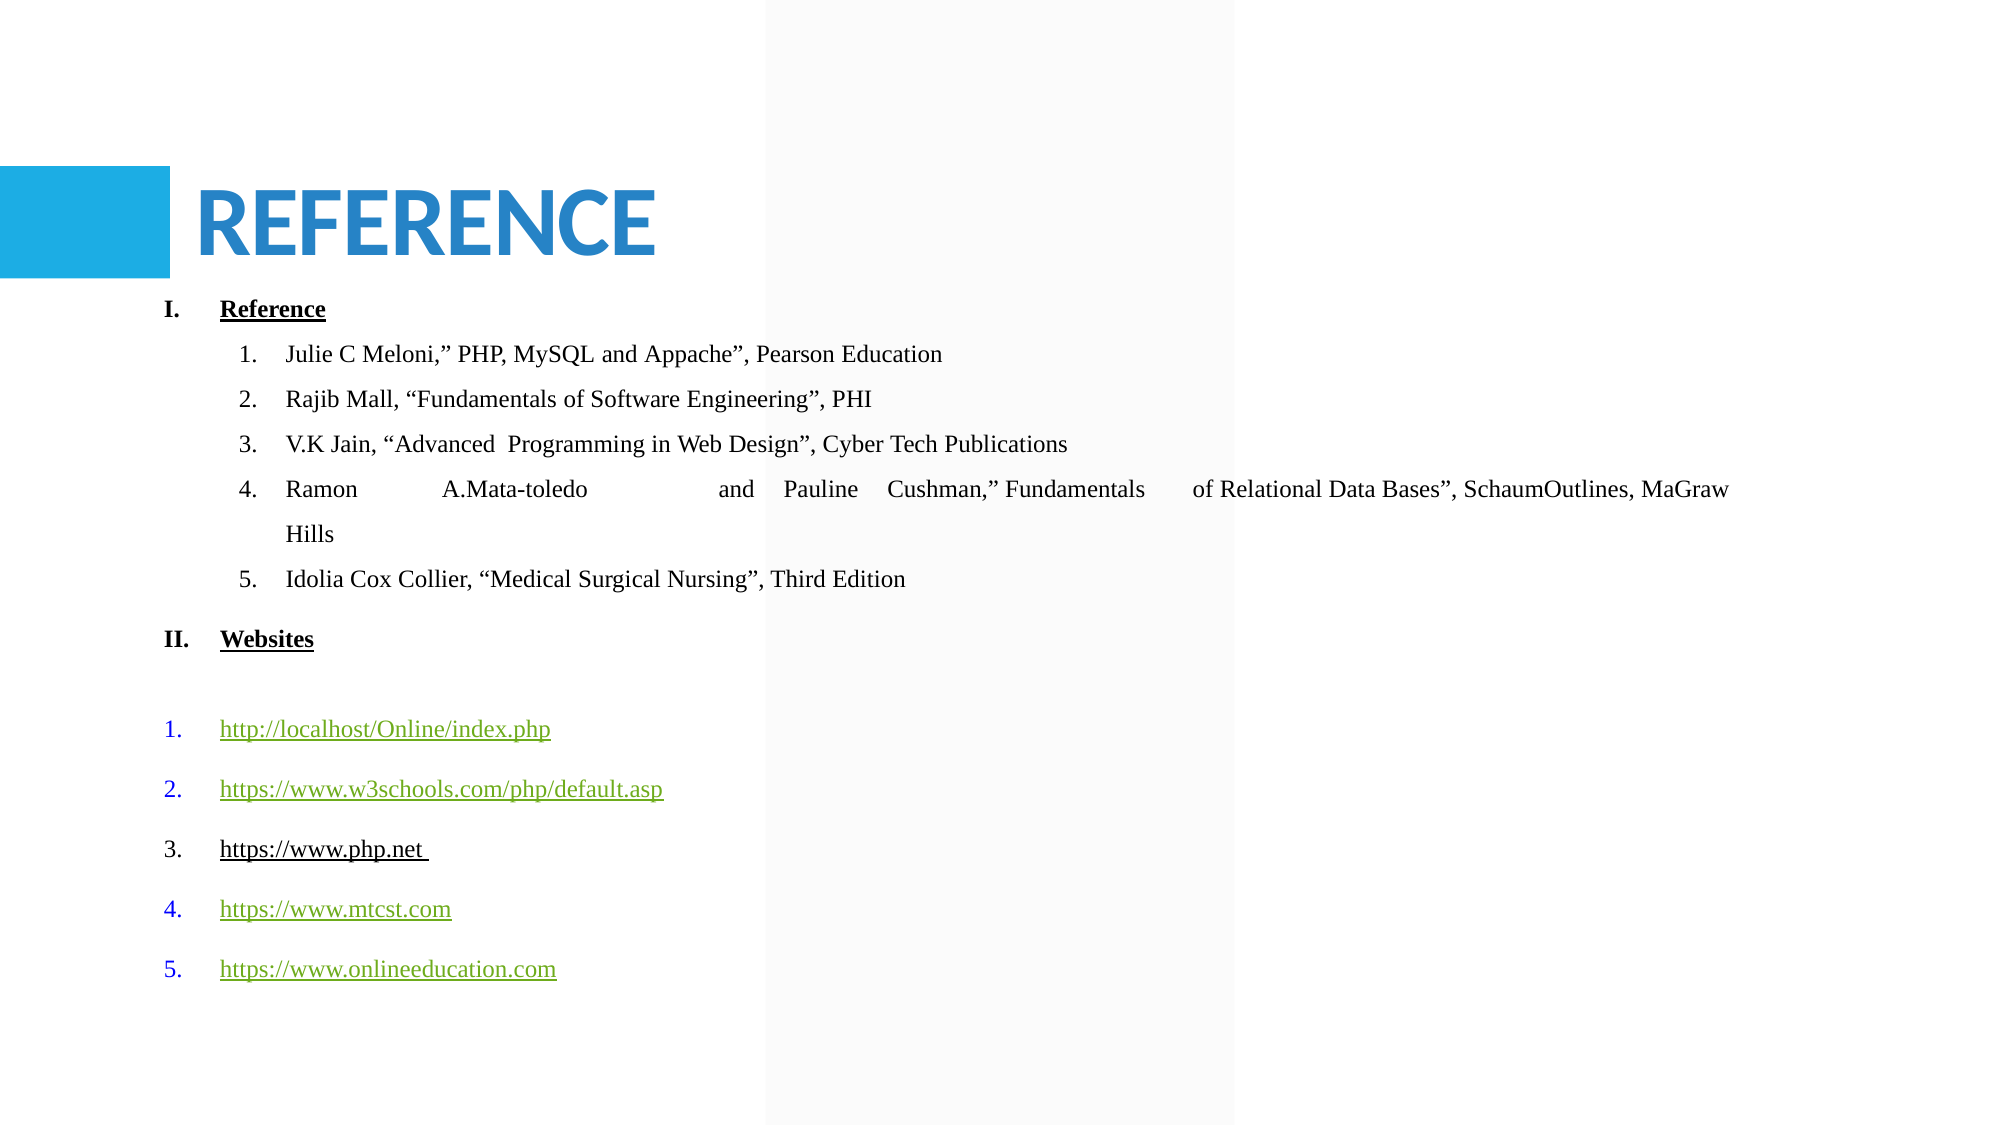

# REFERENCE
Reference
Julie C Meloni,” PHP, MySQL and Appache”, Pearson Education
Rajib Mall, “Fundamentals of Software Engineering”, PHI
V.K Jain, “Advanced Programming in Web Design”, Cyber Tech Publications
Ramon	A.Mata-toledo	and	Pauline	Cushman,” Fundamentals	of Relational Data Bases”, SchaumOutlines, MaGraw Hills
Idolia Cox Collier, “Medical Surgical Nursing”, Third Edition

Websites

http://localhost/Online/index.php
https://www.w3schools.com/php/default.asp
https://www.php.net
https://www.mtcst.com
https://www.onlineeducation.com